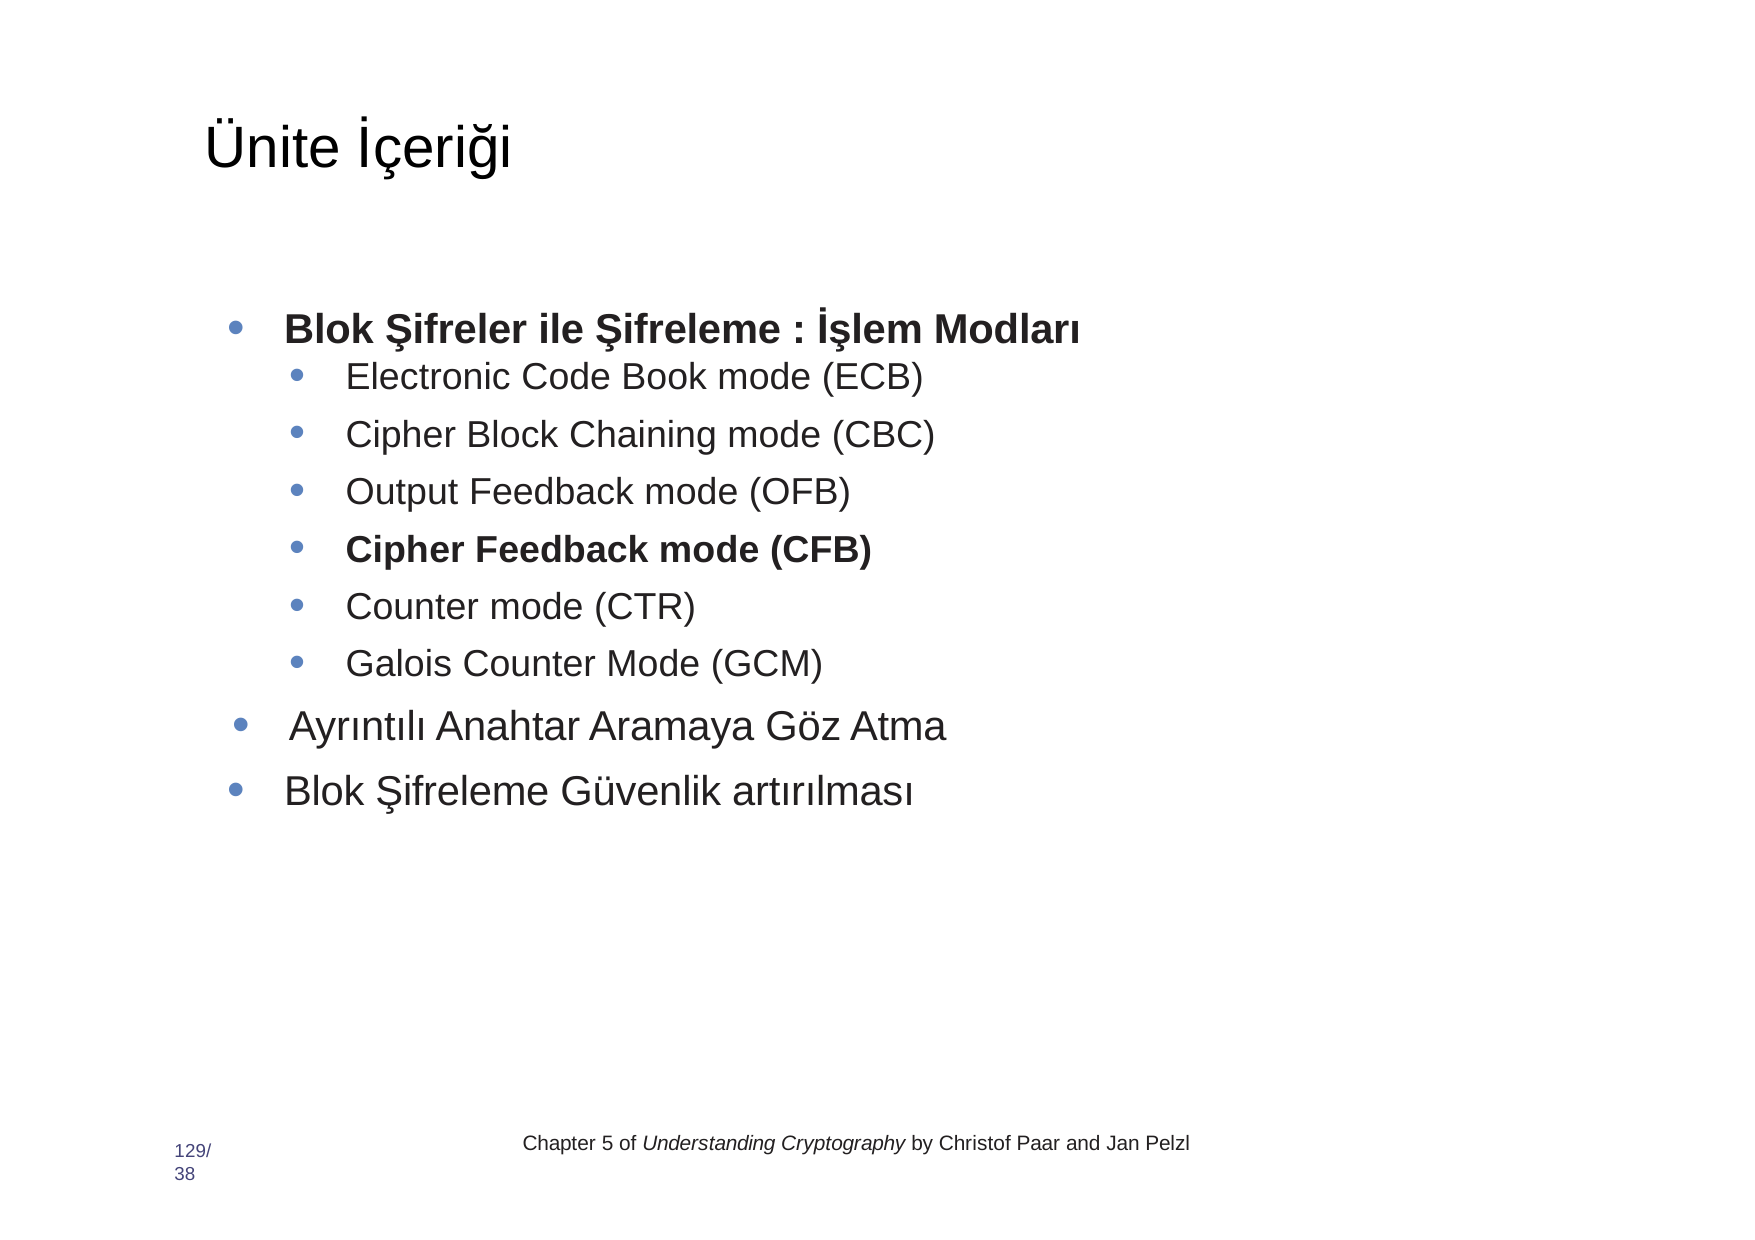

# Ünite İçeriği
Blok Şifreler ile Şifreleme : İşlem Modları
Electronic Code Book mode (ECB)

Cipher Block Chaining mode (CBC)

Output Feedback mode (OFB)

Cipher Feedback mode (CFB)

Counter mode (CTR)

Galois Counter Mode (GCM)

Ayrıntılı Anahtar Aramaya Göz Atma

Blok Şifreleme Güvenlik artırılması
Chapter 5 of Understanding Cryptography by Christof Paar and Jan Pelzl
129/38